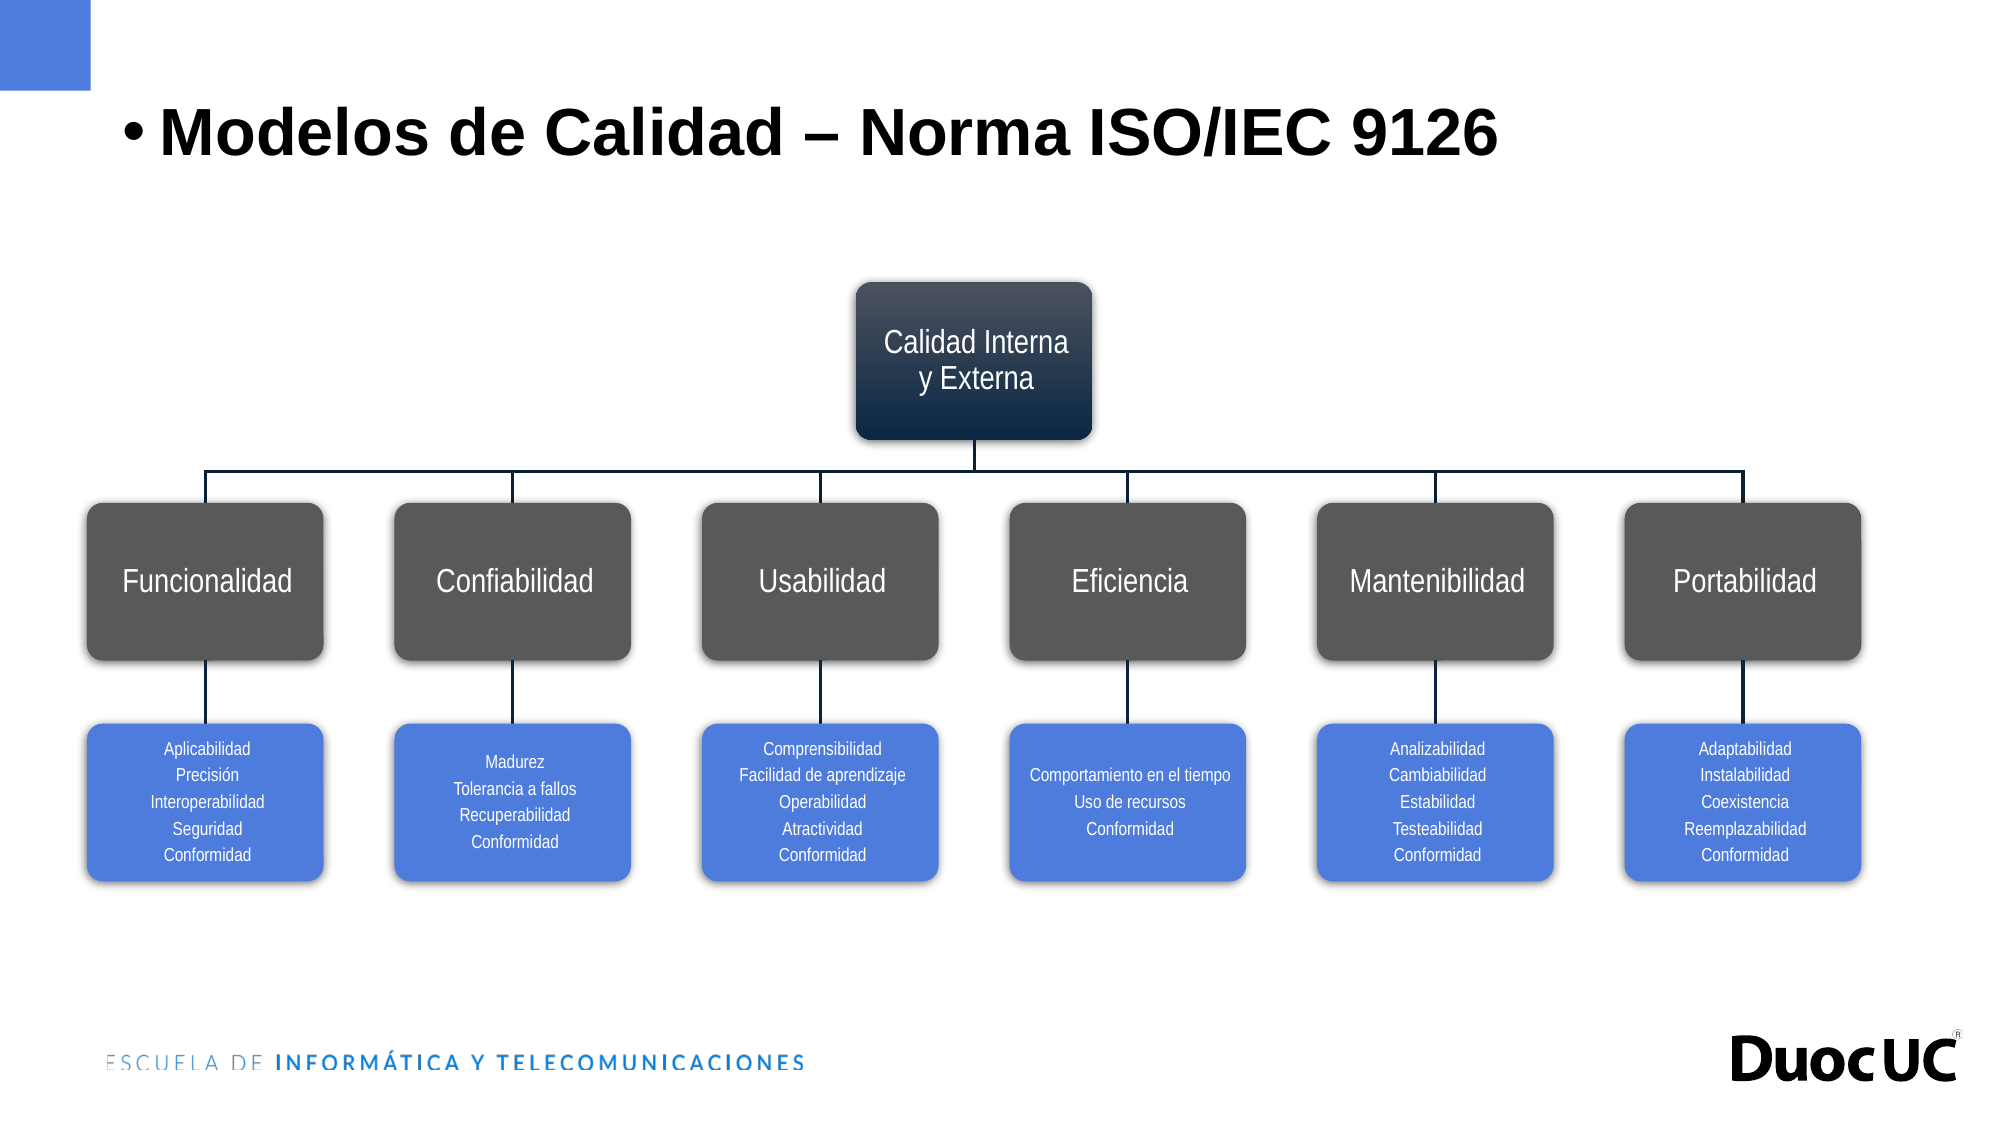

Modelos de Calidad – Norma ISO/IEC 9126

Calidad Interna y Externa
Funcionalidad
Aplicabilidad
Precisión
Interoperabilidad
Seguridad
Conformidad
Confiabilidad
Madurez
Tolerancia a fallos
Recuperabilidad
Conformidad
Usabilidad
Comprensibilidad
Facilidad de aprendizaje
Operabilidad
Atractividad
Conformidad
Eficiencia
Comportamiento en el tiempo
Uso de recursos
Conformidad
Mantenibilidad
Analizabilidad
Cambiabilidad
Estabilidad
Testeabilidad
Conformidad
Portabilidad
Adaptabilidad
Instalabilidad
Coexistencia
Reemplazabilidad
Conformidad